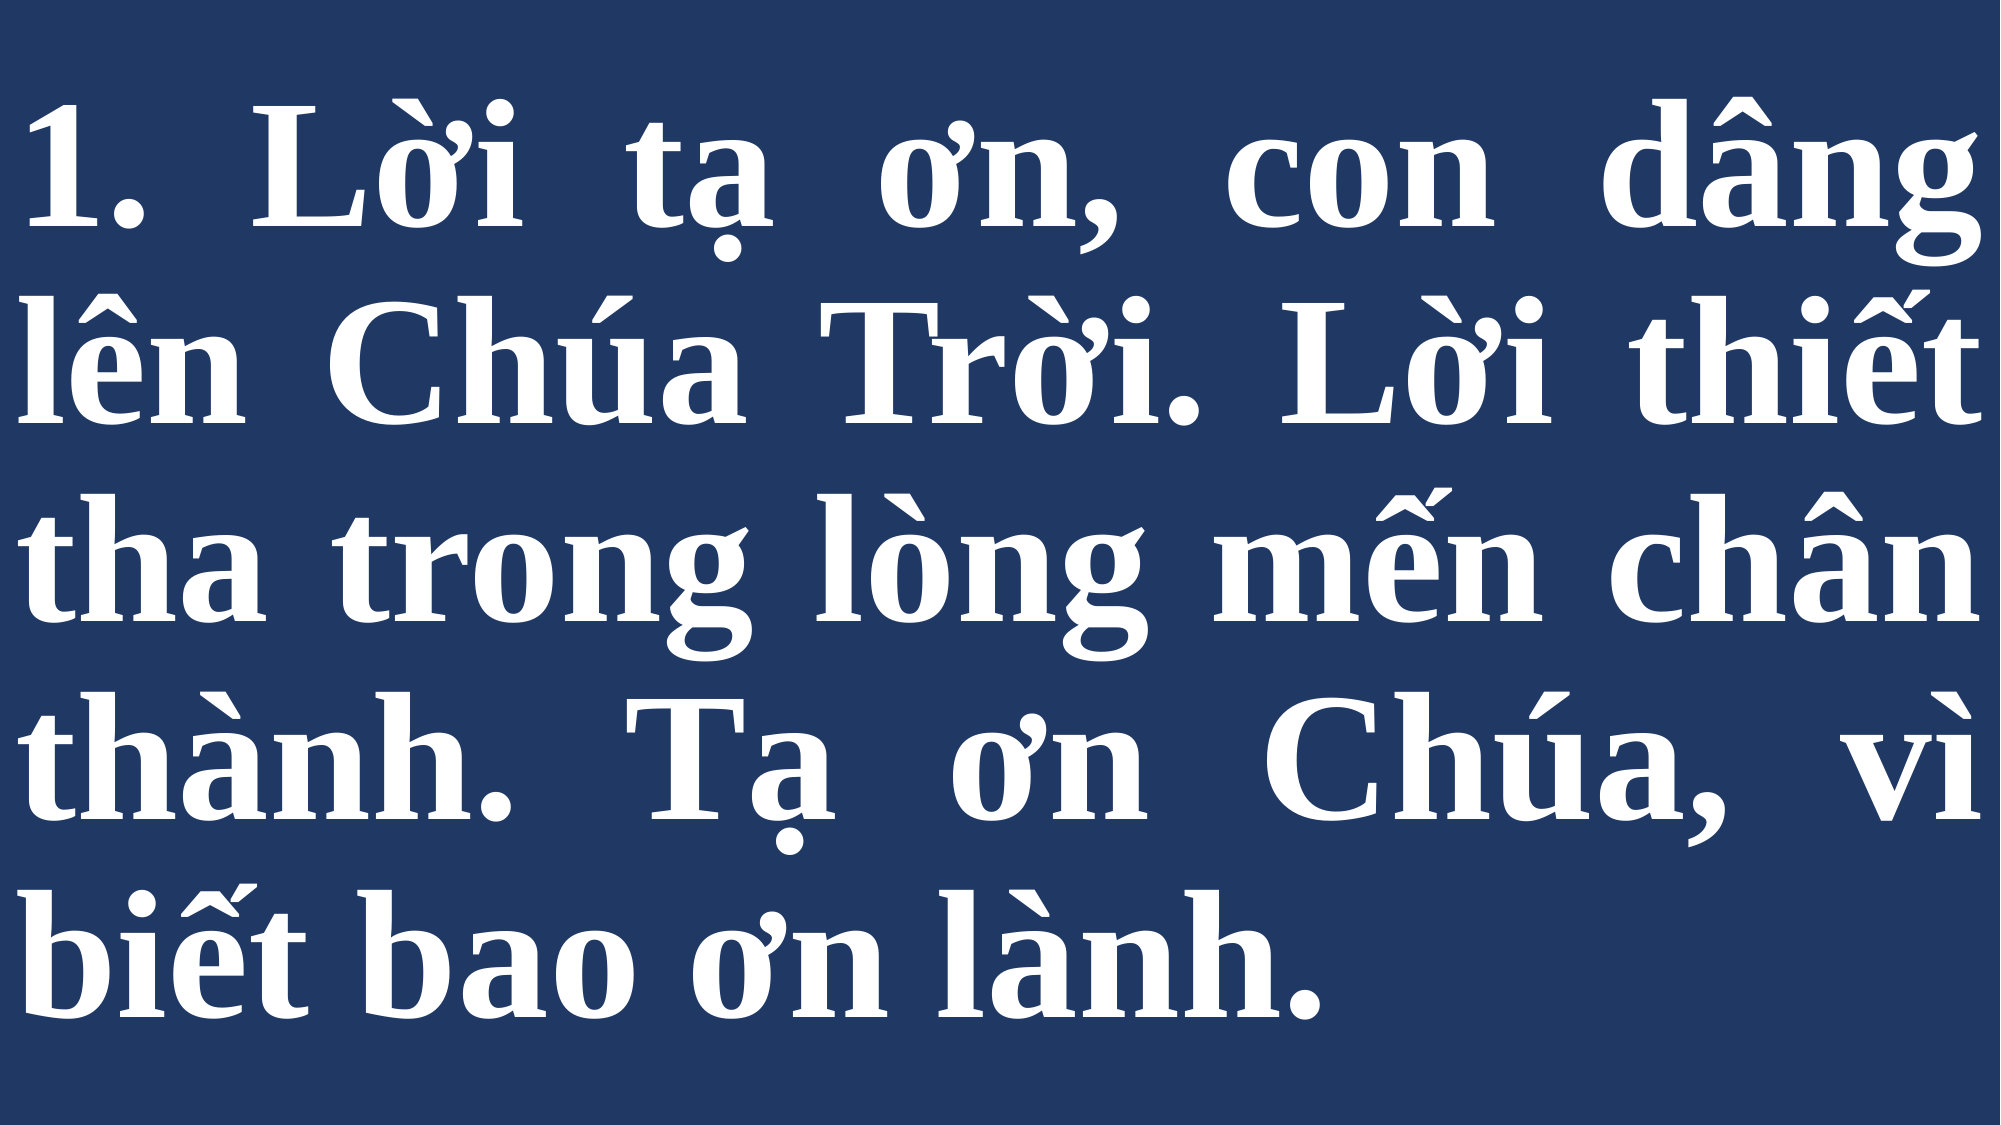

# 1. Lời tạ ơn, con dâng lên Chúa Trời. Lời thiết tha trong lòng mến chân thành. Tạ ơn Chúa, vì biết bao ơn lành.